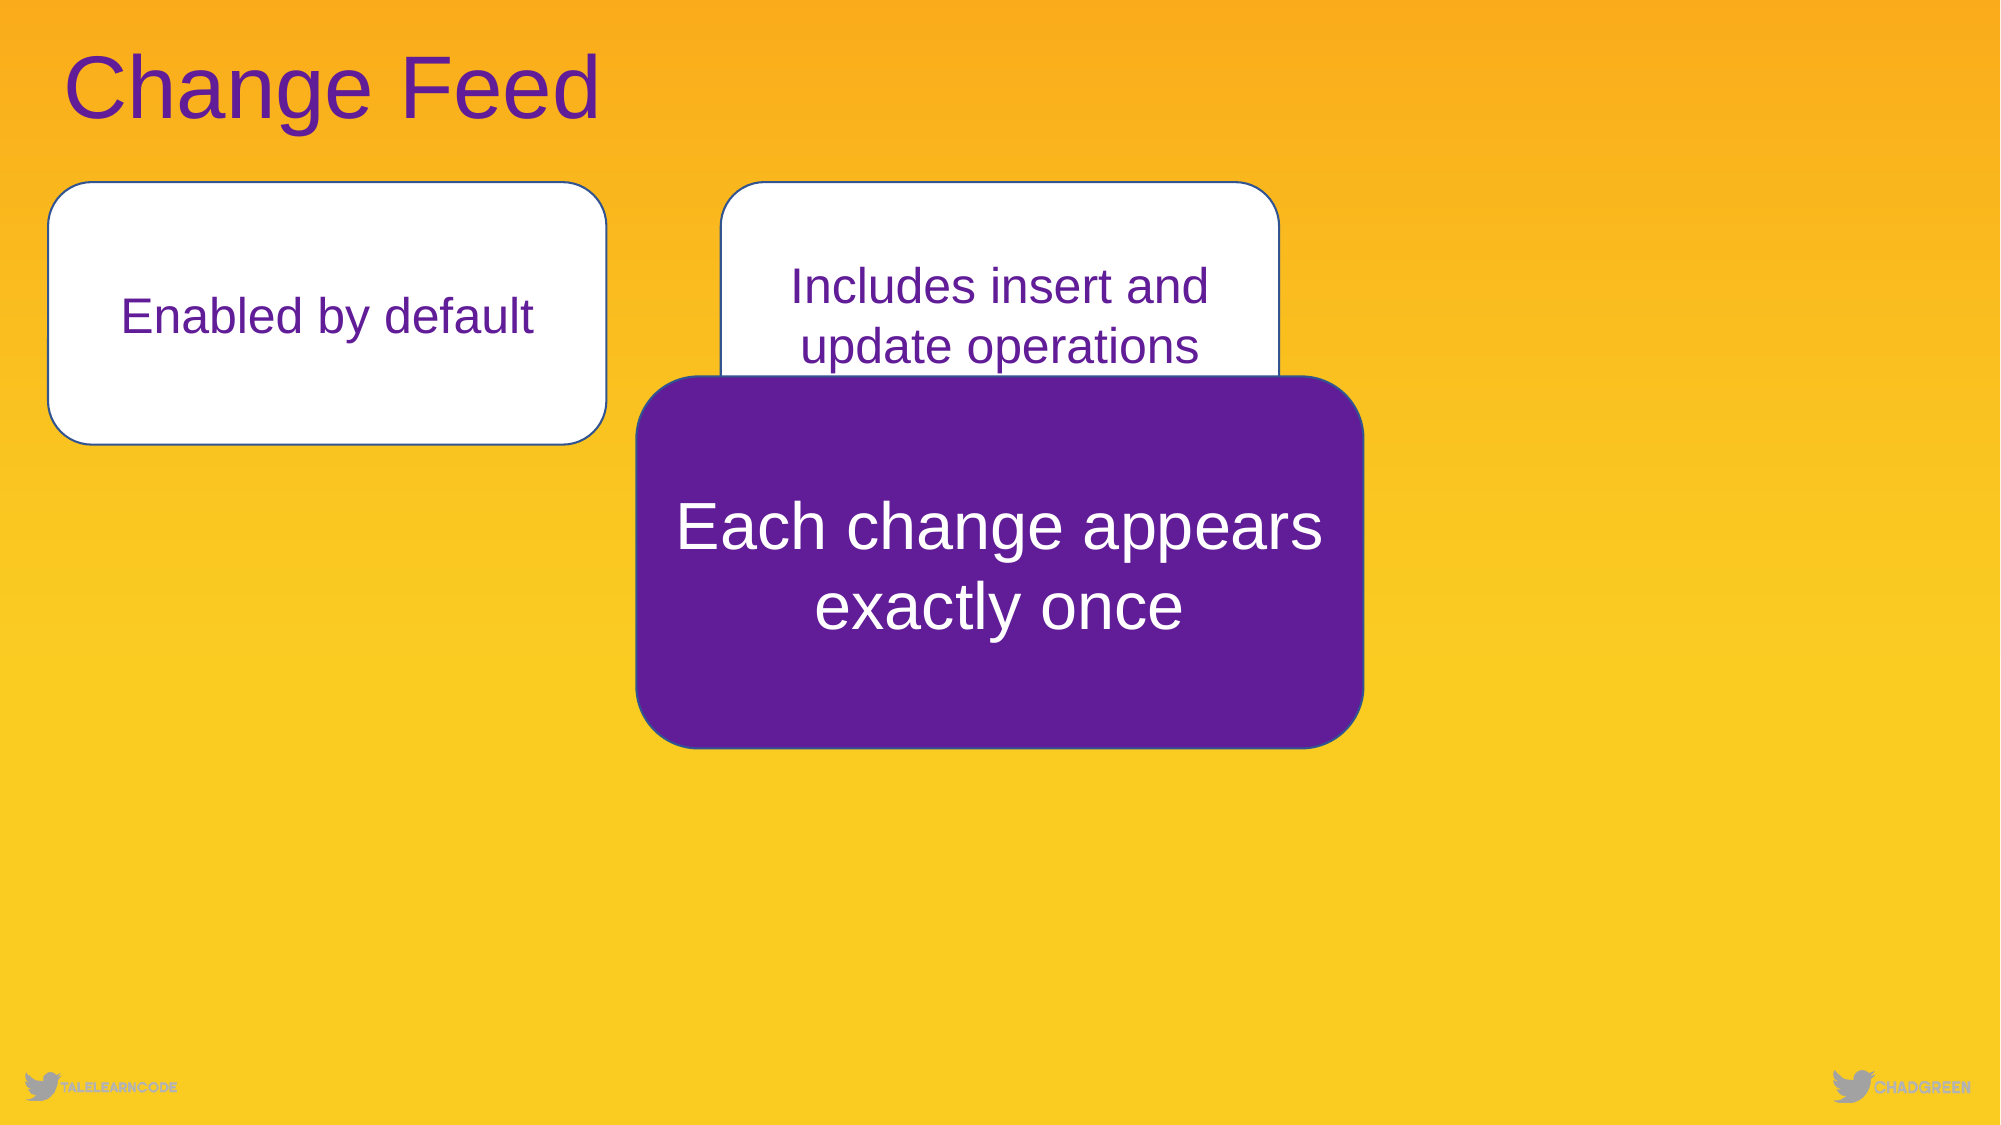

# Change Feed
Enabled by default
Includes insert and update operations
Each change appears exactly once